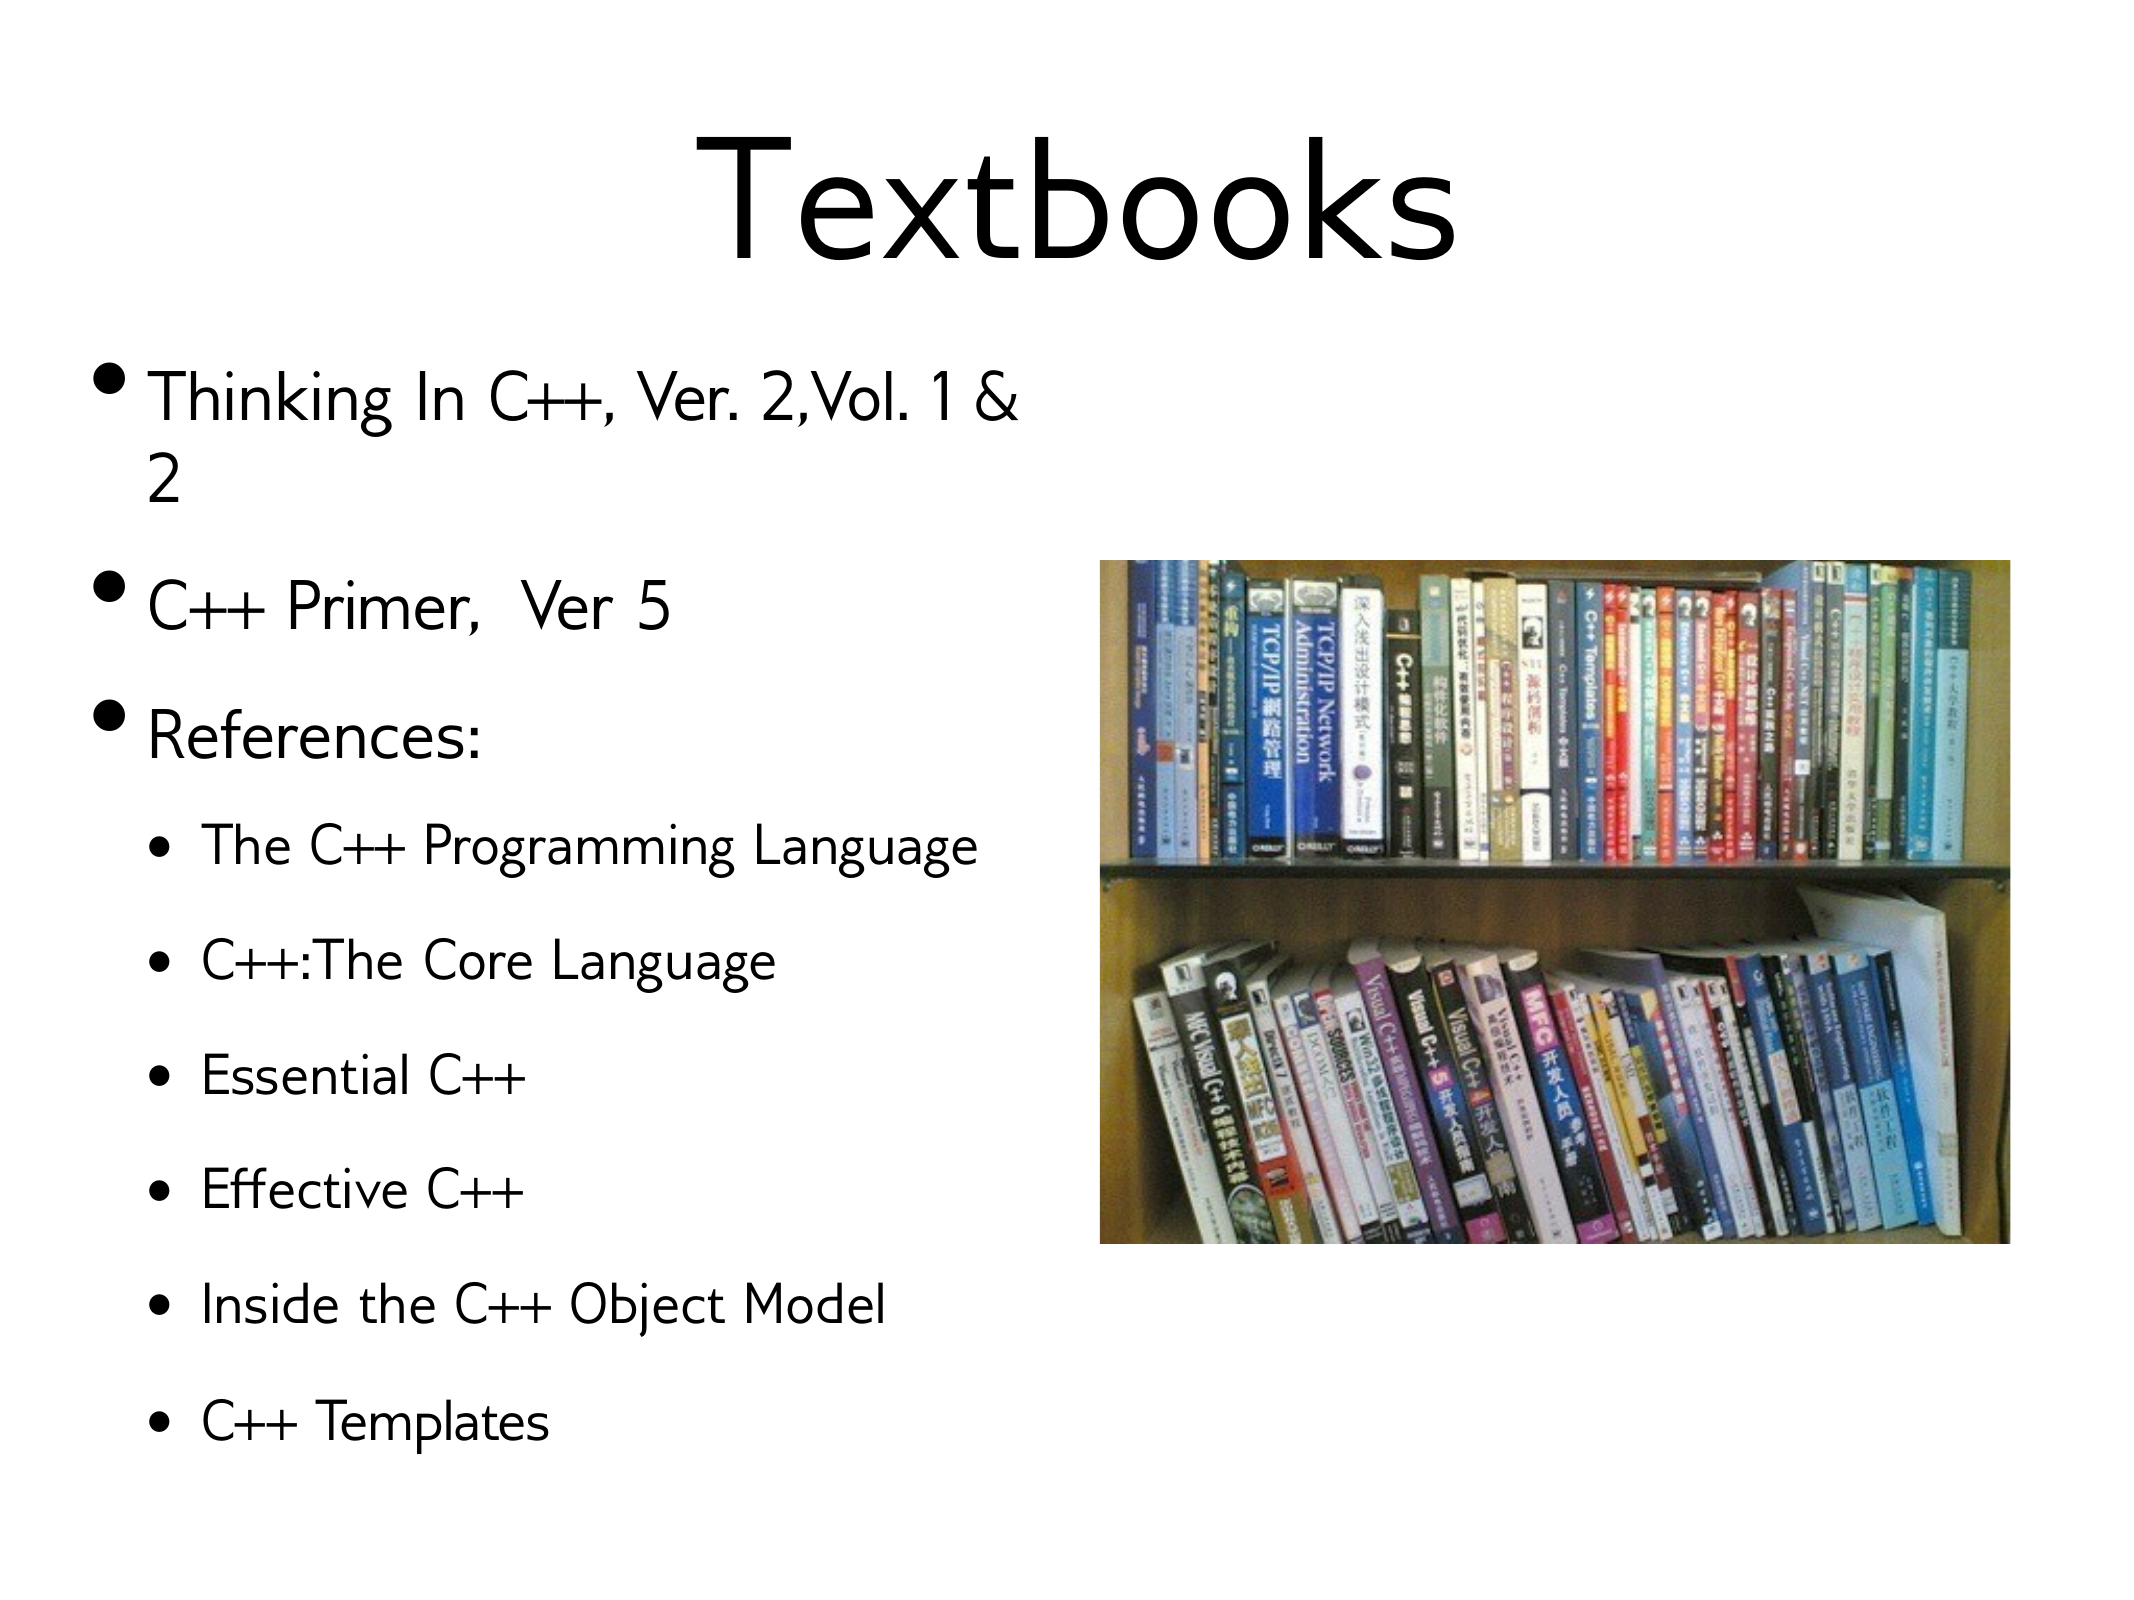

# Textbooks
Thinking In C++, Ver. 2,Vol. 1 &  2
C++ Primer,  Ver 5
References:
• The C++ Programming Language
• C++:The Core Language
• Essential C++
• Effective C++
• Inside the C++ Object Model
• C++ Templates